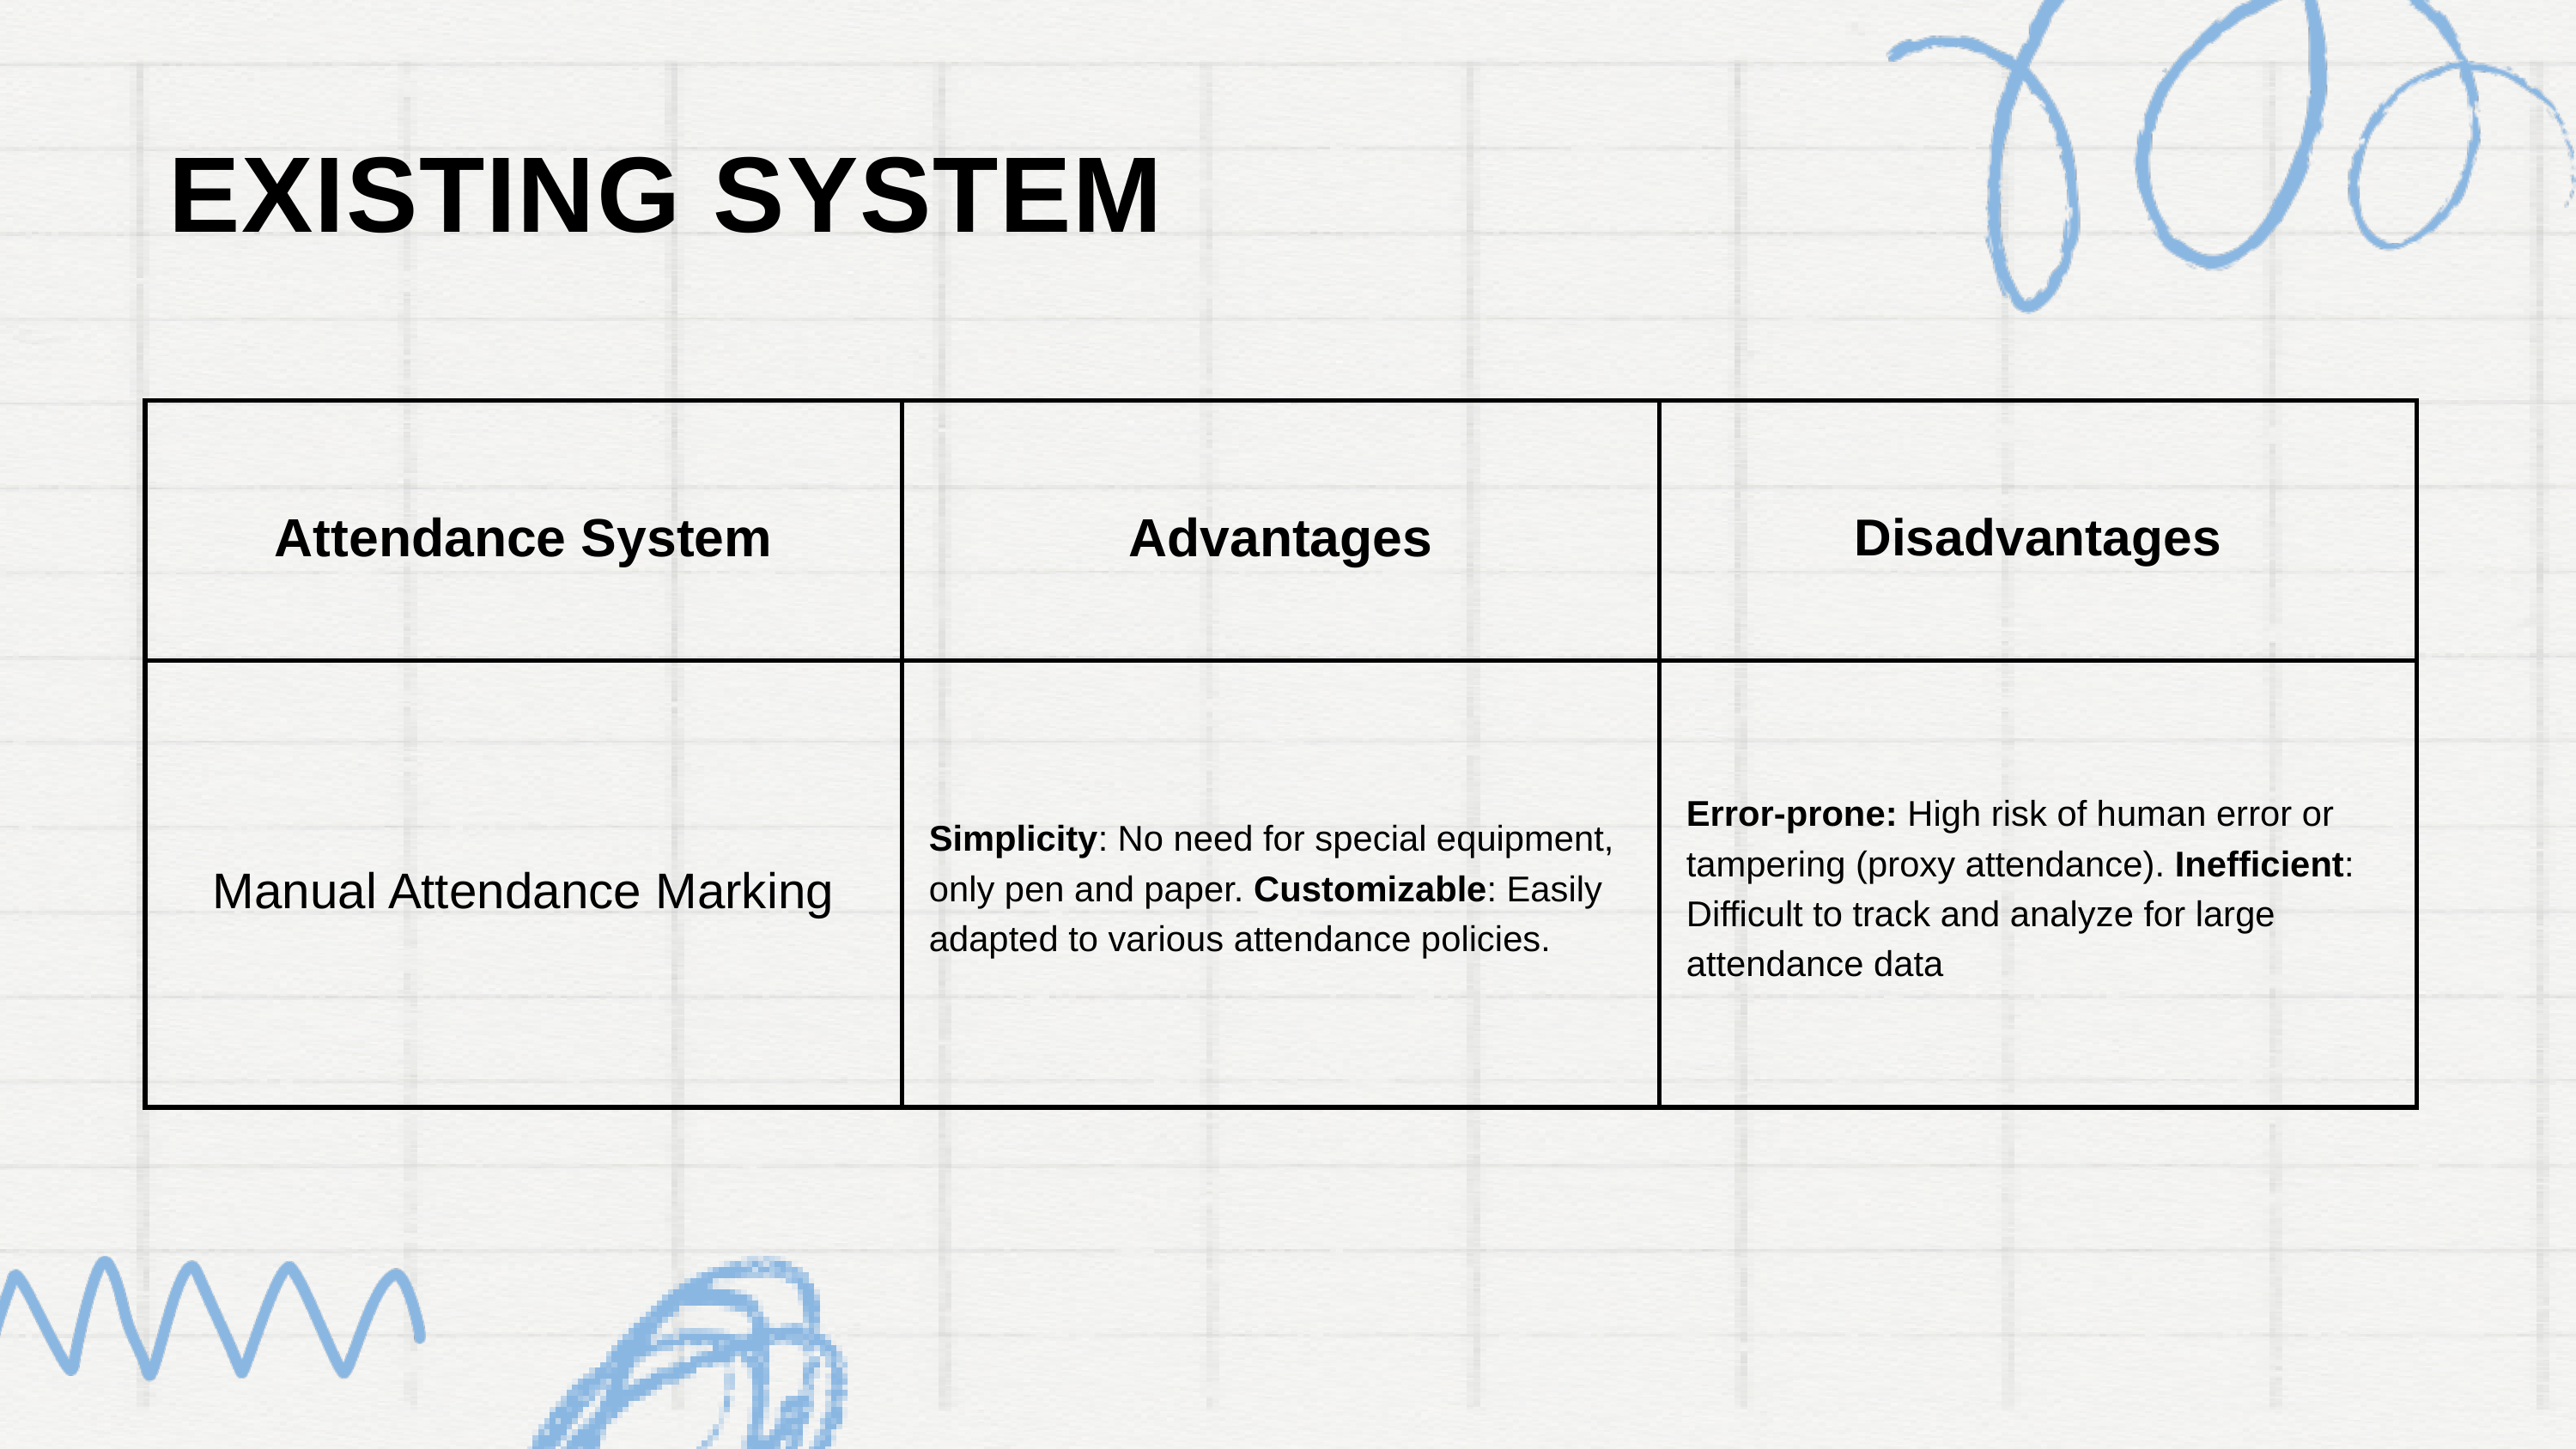

EXISTING SYSTEM
| Attendance System | Advantages | Disadvantages |
| --- | --- | --- |
| Manual Attendance Marking | Simplicity: No need for special equipment, only pen and paper. Customizable: Easily adapted to various attendance policies. | Error-prone: High risk of human error or tampering (proxy attendance). Inefficient: Difficult to track and analyze for large attendance data |